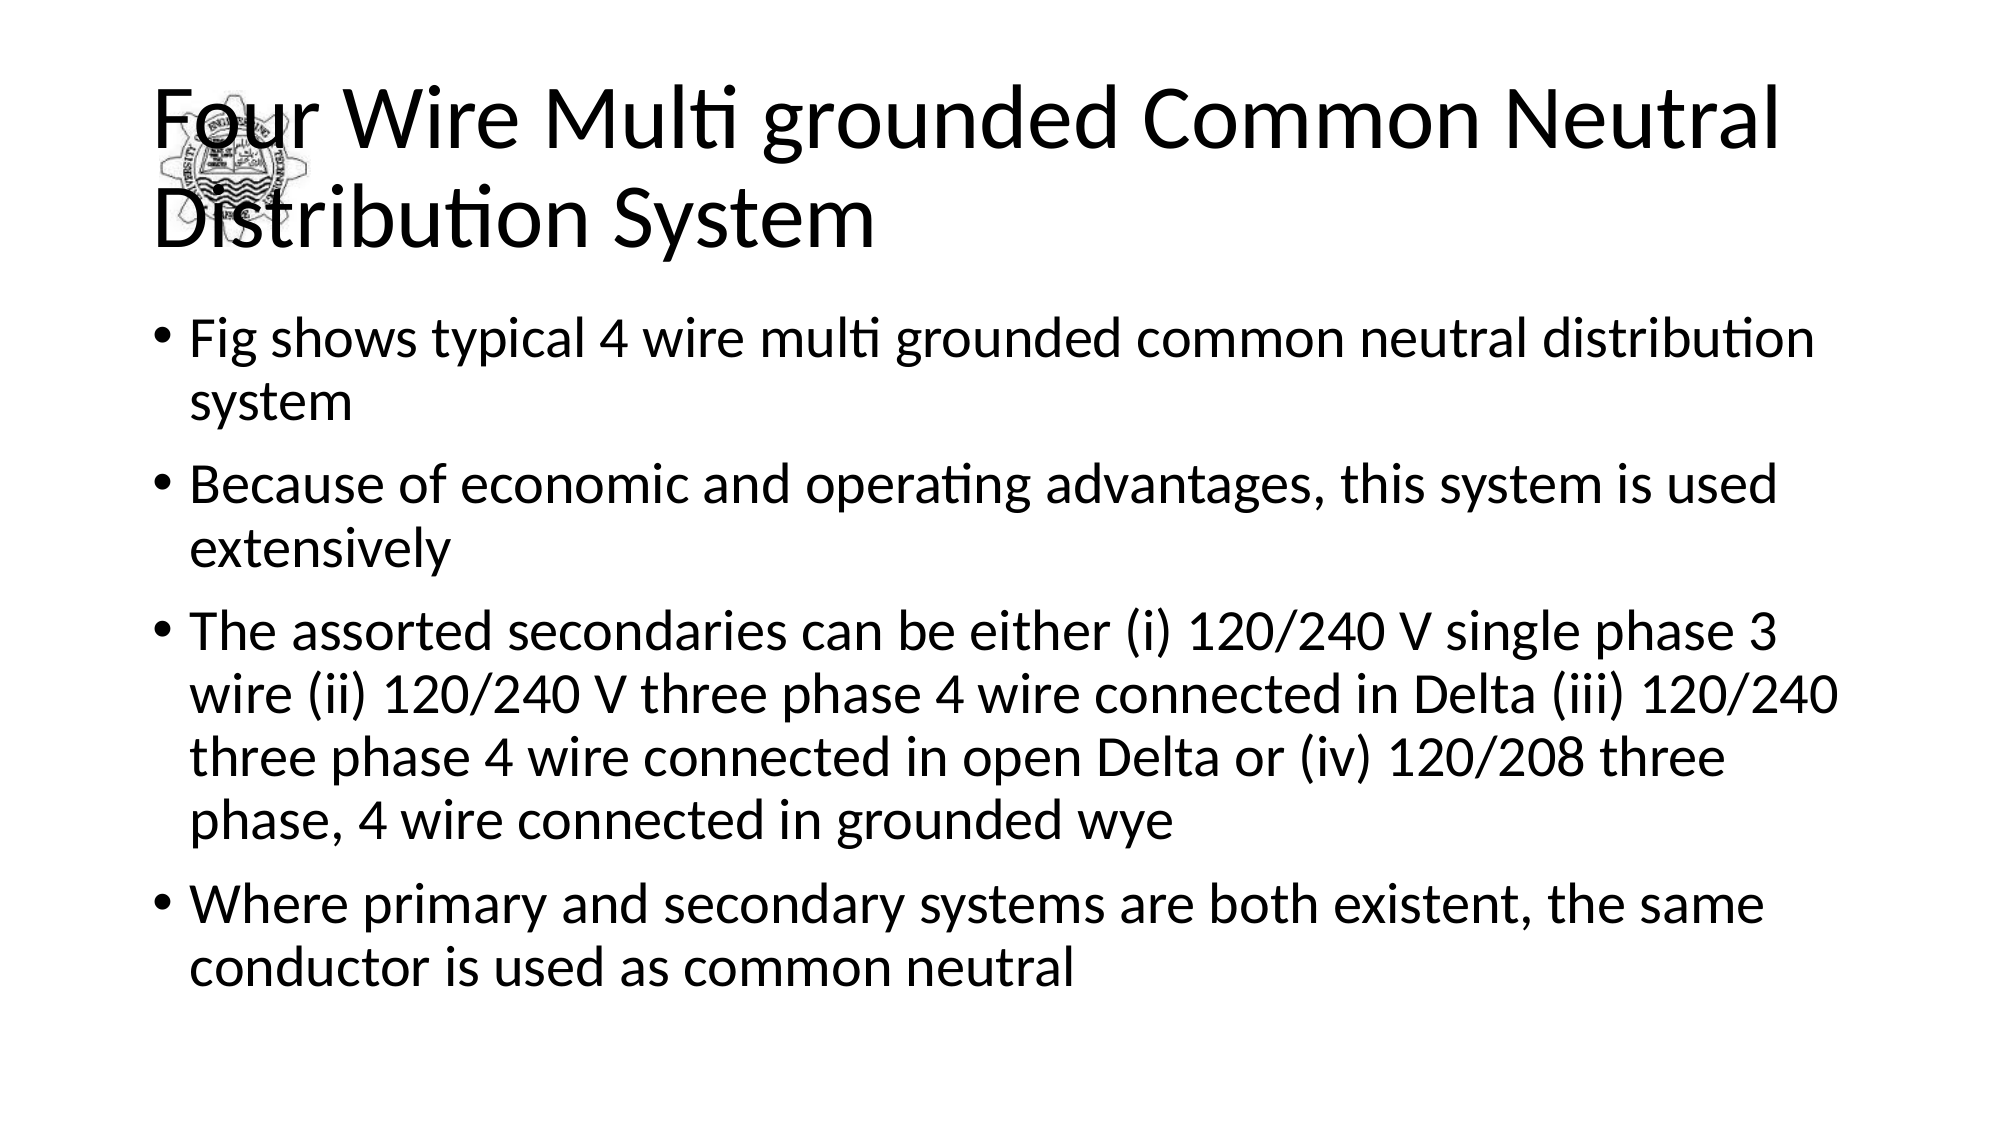

# Four Wire Multi grounded Common Neutral Distribution System
Fig shows typical 4 wire multi grounded common neutral distribution system
Because of economic and operating advantages, this system is used extensively
The assorted secondaries can be either (i) 120/240 V single phase 3 wire (ii) 120/240 V three phase 4 wire connected in Delta (iii) 120/240 three phase 4 wire connected in open Delta or (iv) 120/208 three phase, 4 wire connected in grounded wye
Where primary and secondary systems are both existent, the same conductor is used as common neutral